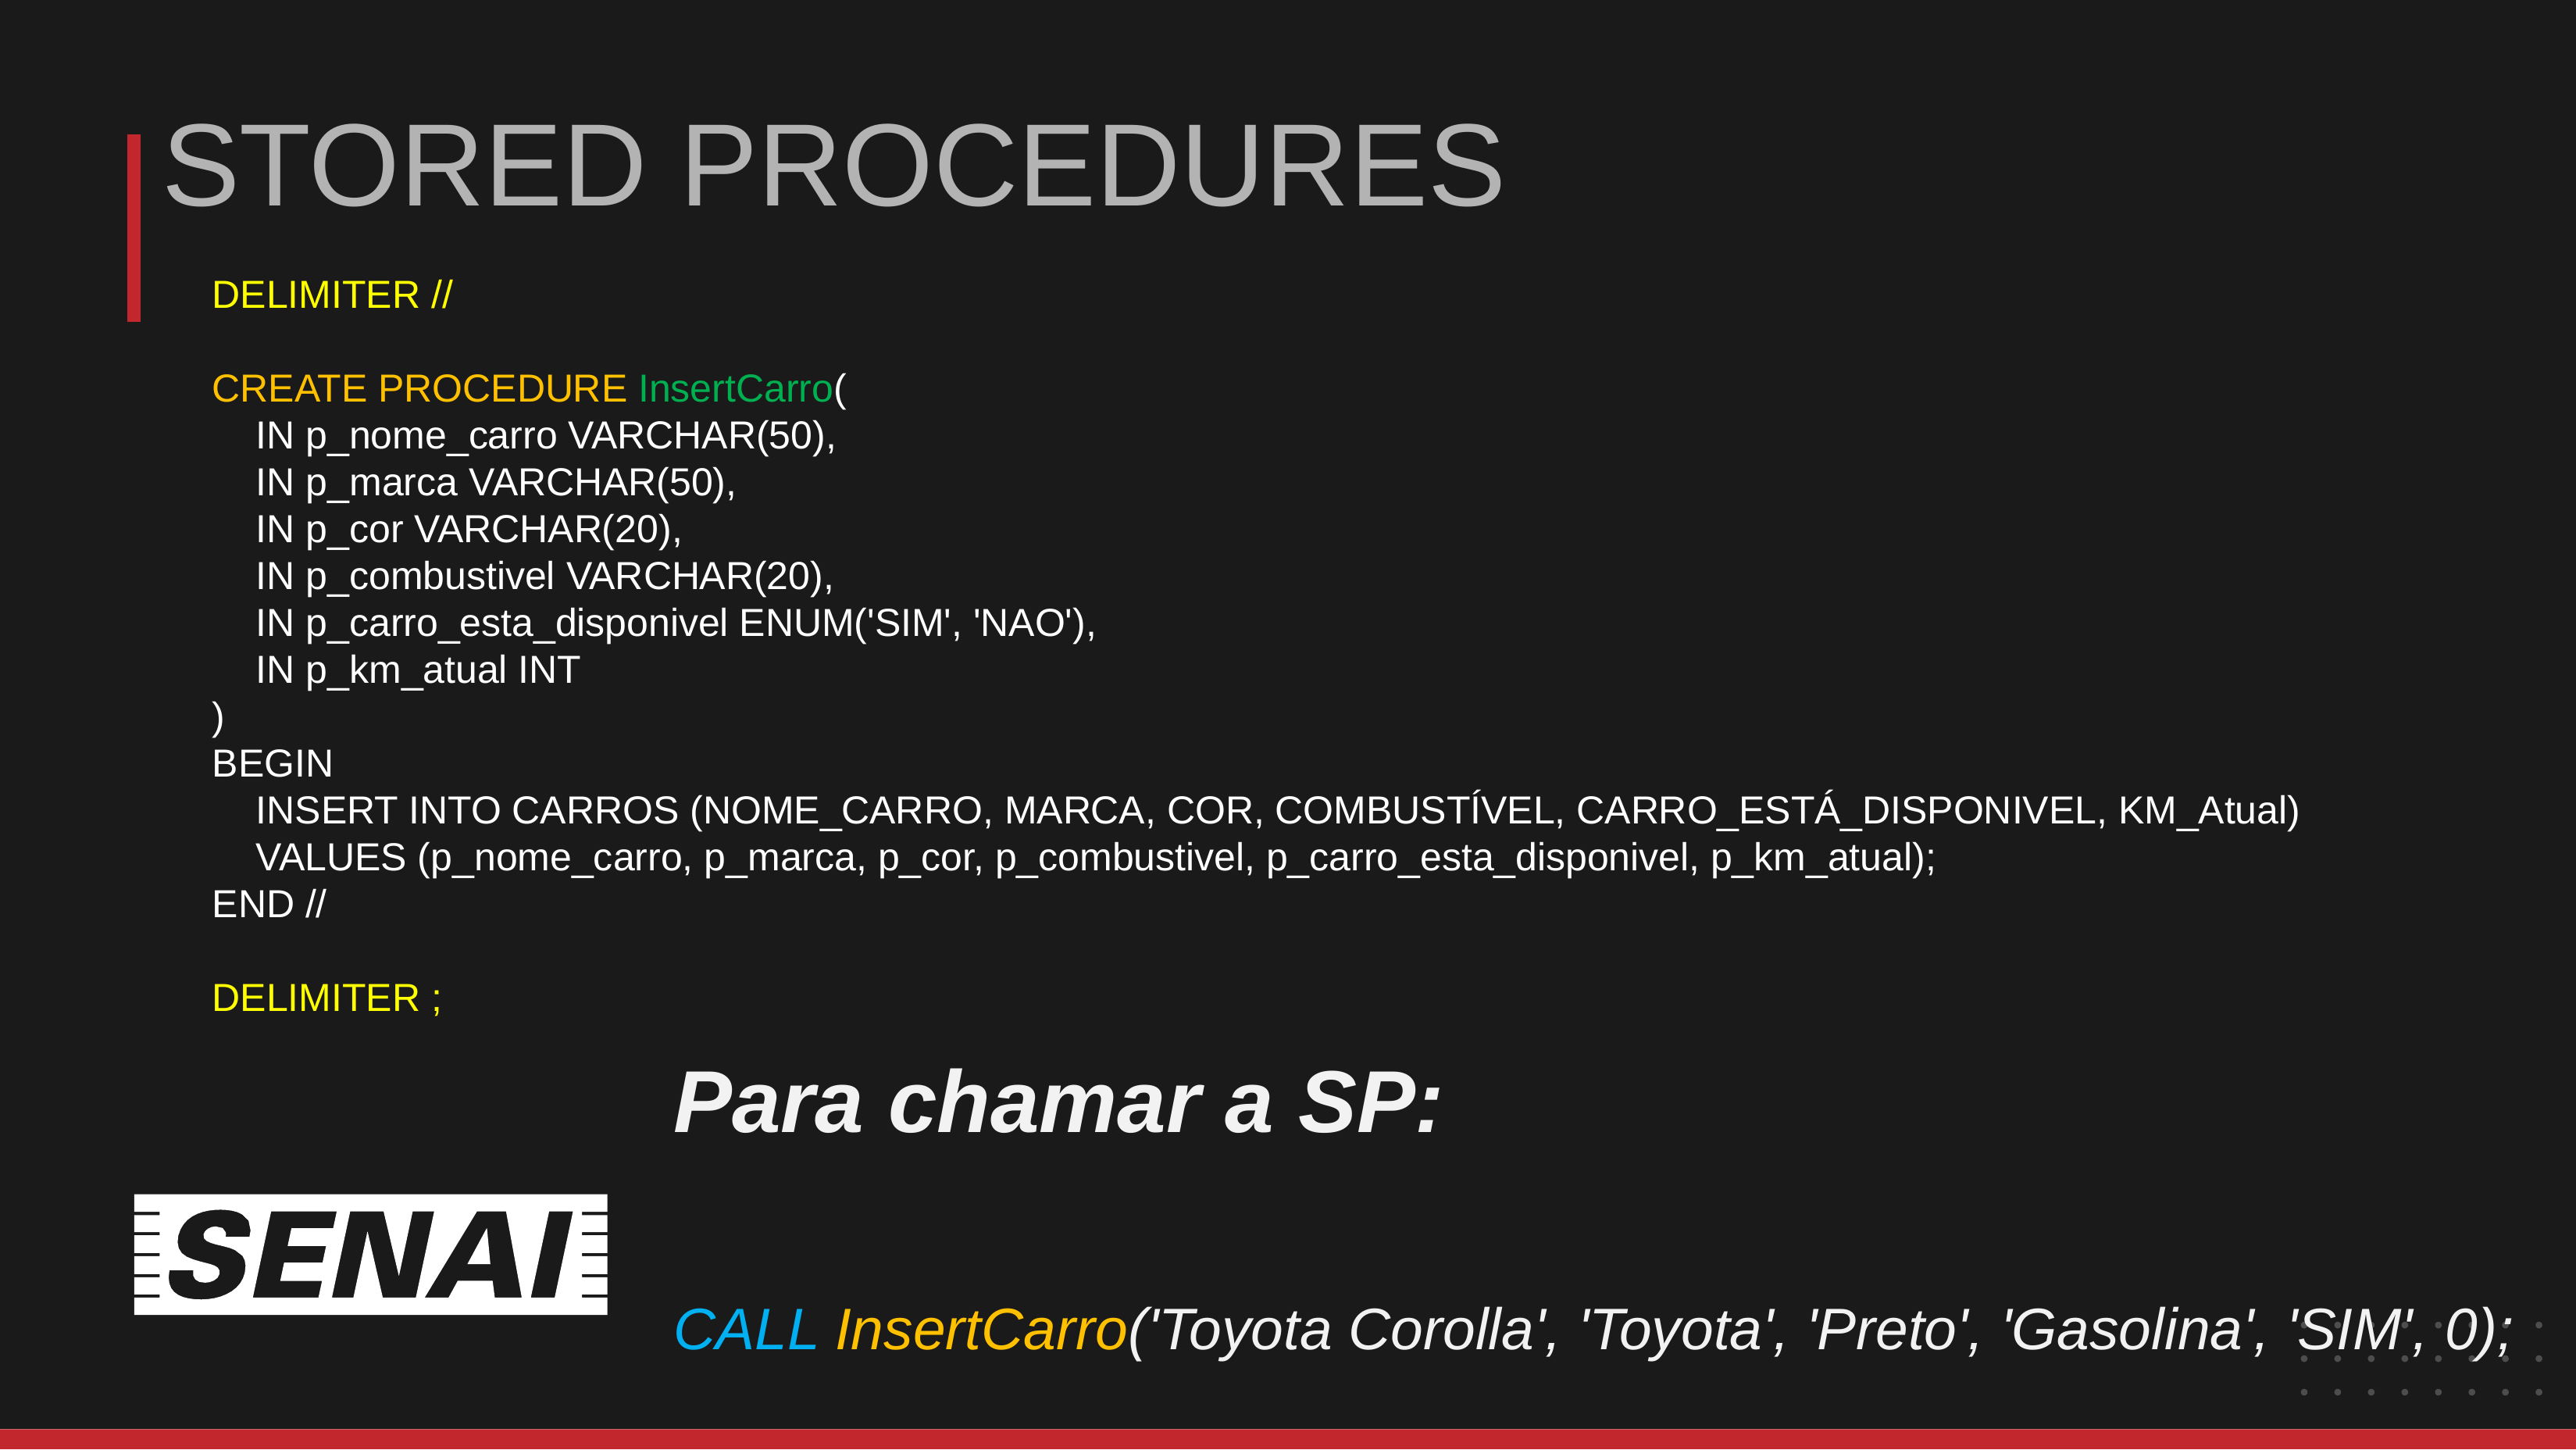

# STORED PROCEDURES

DELIMITER //

CREATE PROCEDURE InsertCarro(
    IN p_nome_carro VARCHAR(50),
    IN p_marca VARCHAR(50),
    IN p_cor VARCHAR(20),
    IN p_combustivel VARCHAR(20),
    IN p_carro_esta_disponivel ENUM('SIM', 'NAO'),
    IN p_km_atual INT
)
BEGIN
    INSERT INTO CARROS (NOME_CARRO, MARCA, COR, COMBUSTÍVEL, CARRO_ESTÁ_DISPONIVEL, KM_Atual)
    VALUES (p_nome_carro, p_marca, p_cor, p_combustivel, p_carro_esta_disponivel, p_km_atual);
END //

DELIMITER ;

Para chamar a SP:

CALL InsertCarro('Toyota Corolla', 'Toyota', 'Preto', 'Gasolina', 'SIM', 0);